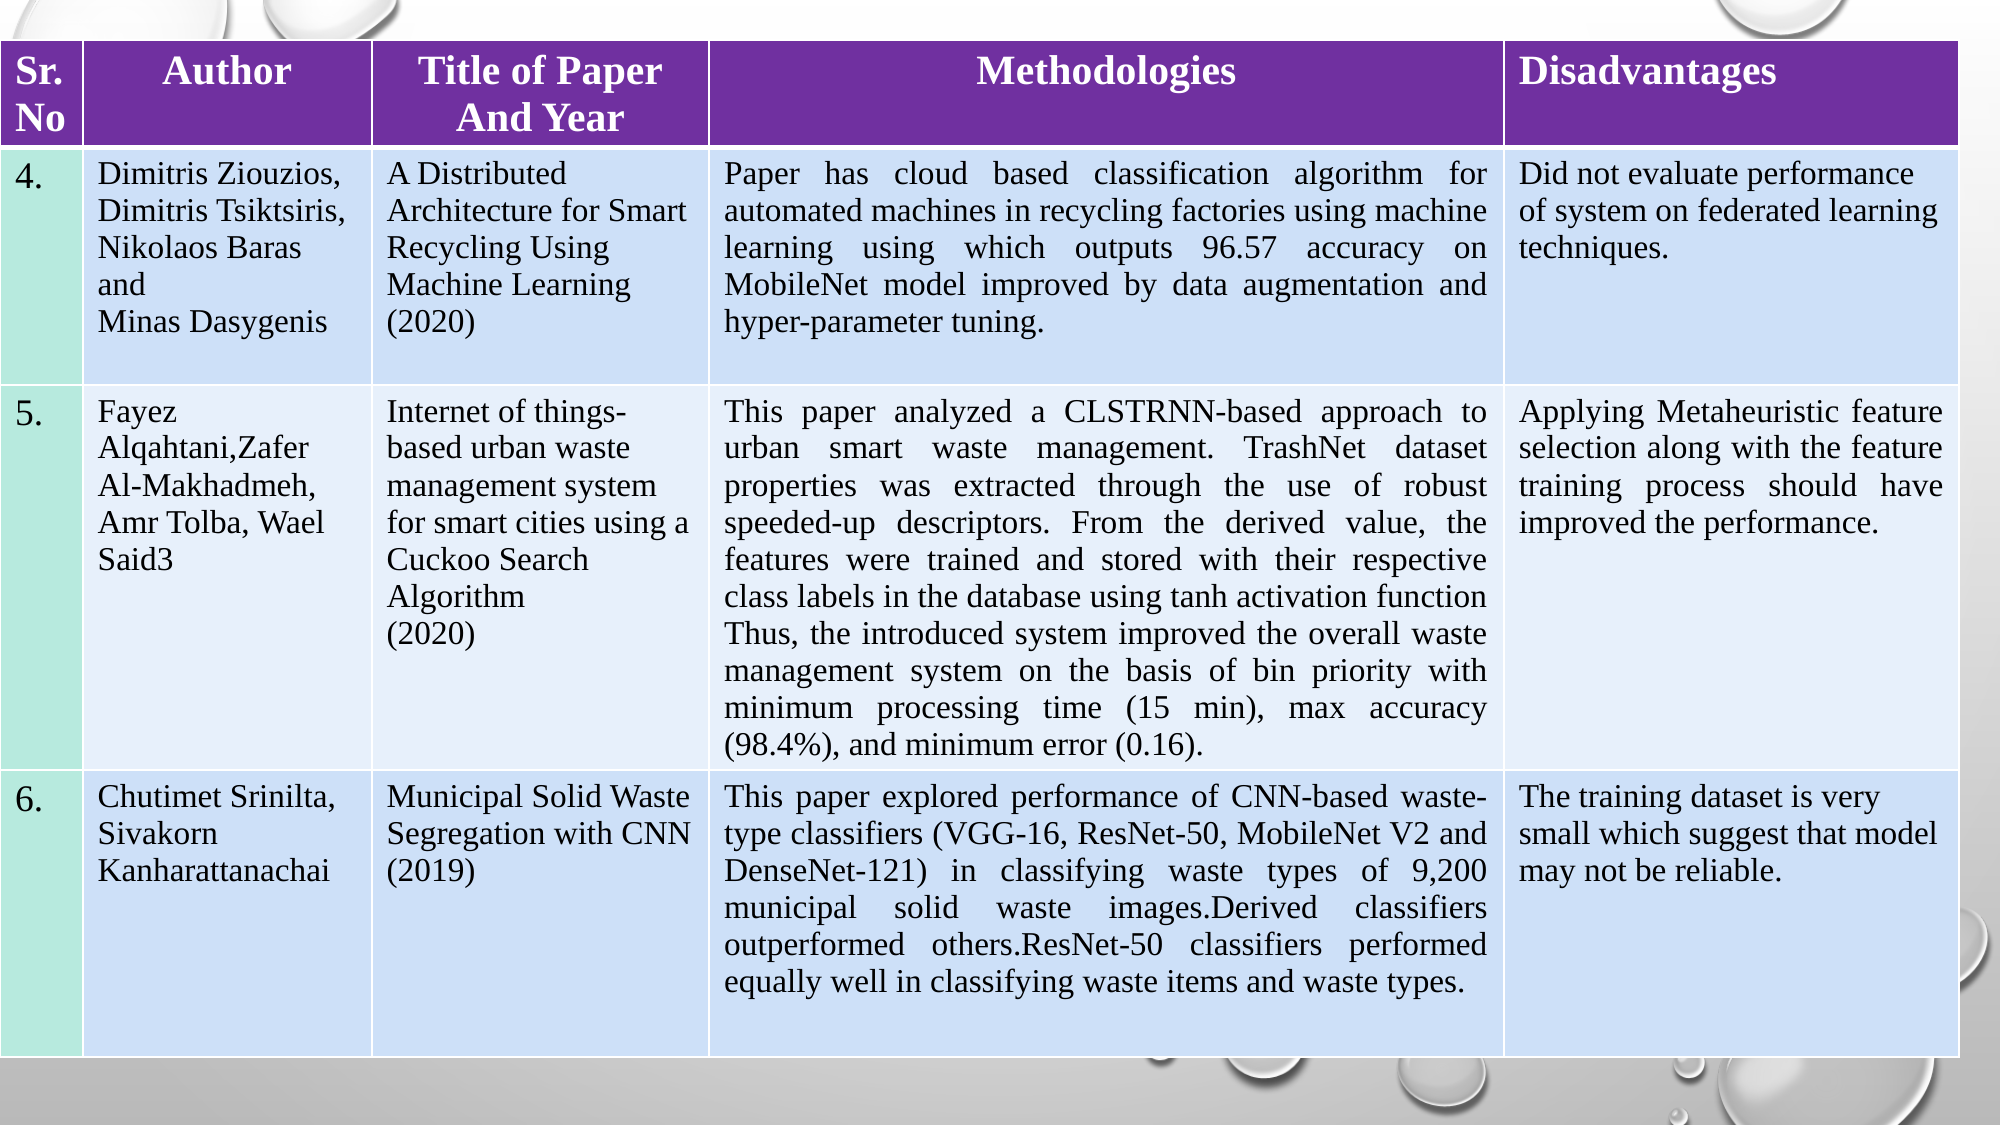

| Sr.No | Author | Title of Paper And Year | Methodologies | Disadvantages |
| --- | --- | --- | --- | --- |
| 4. | Dimitris Ziouzios, Dimitris Tsiktsiris, Nikolaos Baras and Minas Dasygenis | A Distributed Architecture for Smart Recycling Using Machine Learning (2020) | Paper has cloud based classification algorithm for automated machines in recycling factories using machine learning using which outputs 96.57 accuracy on MobileNet model improved by data augmentation and hyper-parameter tuning. | Did not evaluate performance of system on federated learning techniques. |
| 5. | Fayez Alqahtani,Zafer Al-Makhadmeh, Amr Tolba, Wael Said3 | Internet of things-based urban waste management system for smart cities using a Cuckoo Search Algorithm (2020) | This paper analyzed a CLSTRNN-based approach to urban smart waste management. TrashNet dataset properties was extracted through the use of robust speeded-up descriptors. From the derived value, the features were trained and stored with their respective class labels in the database using tanh activation function Thus, the introduced system improved the overall waste management system on the basis of bin priority with minimum processing time (15 min), max accuracy (98.4%), and minimum error (0.16). | Applying Metaheuristic feature selection along with the feature training process should have improved the performance. |
| 6. | Chutimet Srinilta, Sivakorn Kanharattanachai | Municipal Solid Waste Segregation with CNN (2019) | This paper explored performance of CNN-based waste-type classifiers (VGG-16, ResNet-50, MobileNet V2 and DenseNet-121) in classifying waste types of 9,200 municipal solid waste images.Derived classifiers outperformed others.ResNet-50 classifiers performed equally well in classifying waste items and waste types. | The training dataset is very small which suggest that model may not be reliable. |